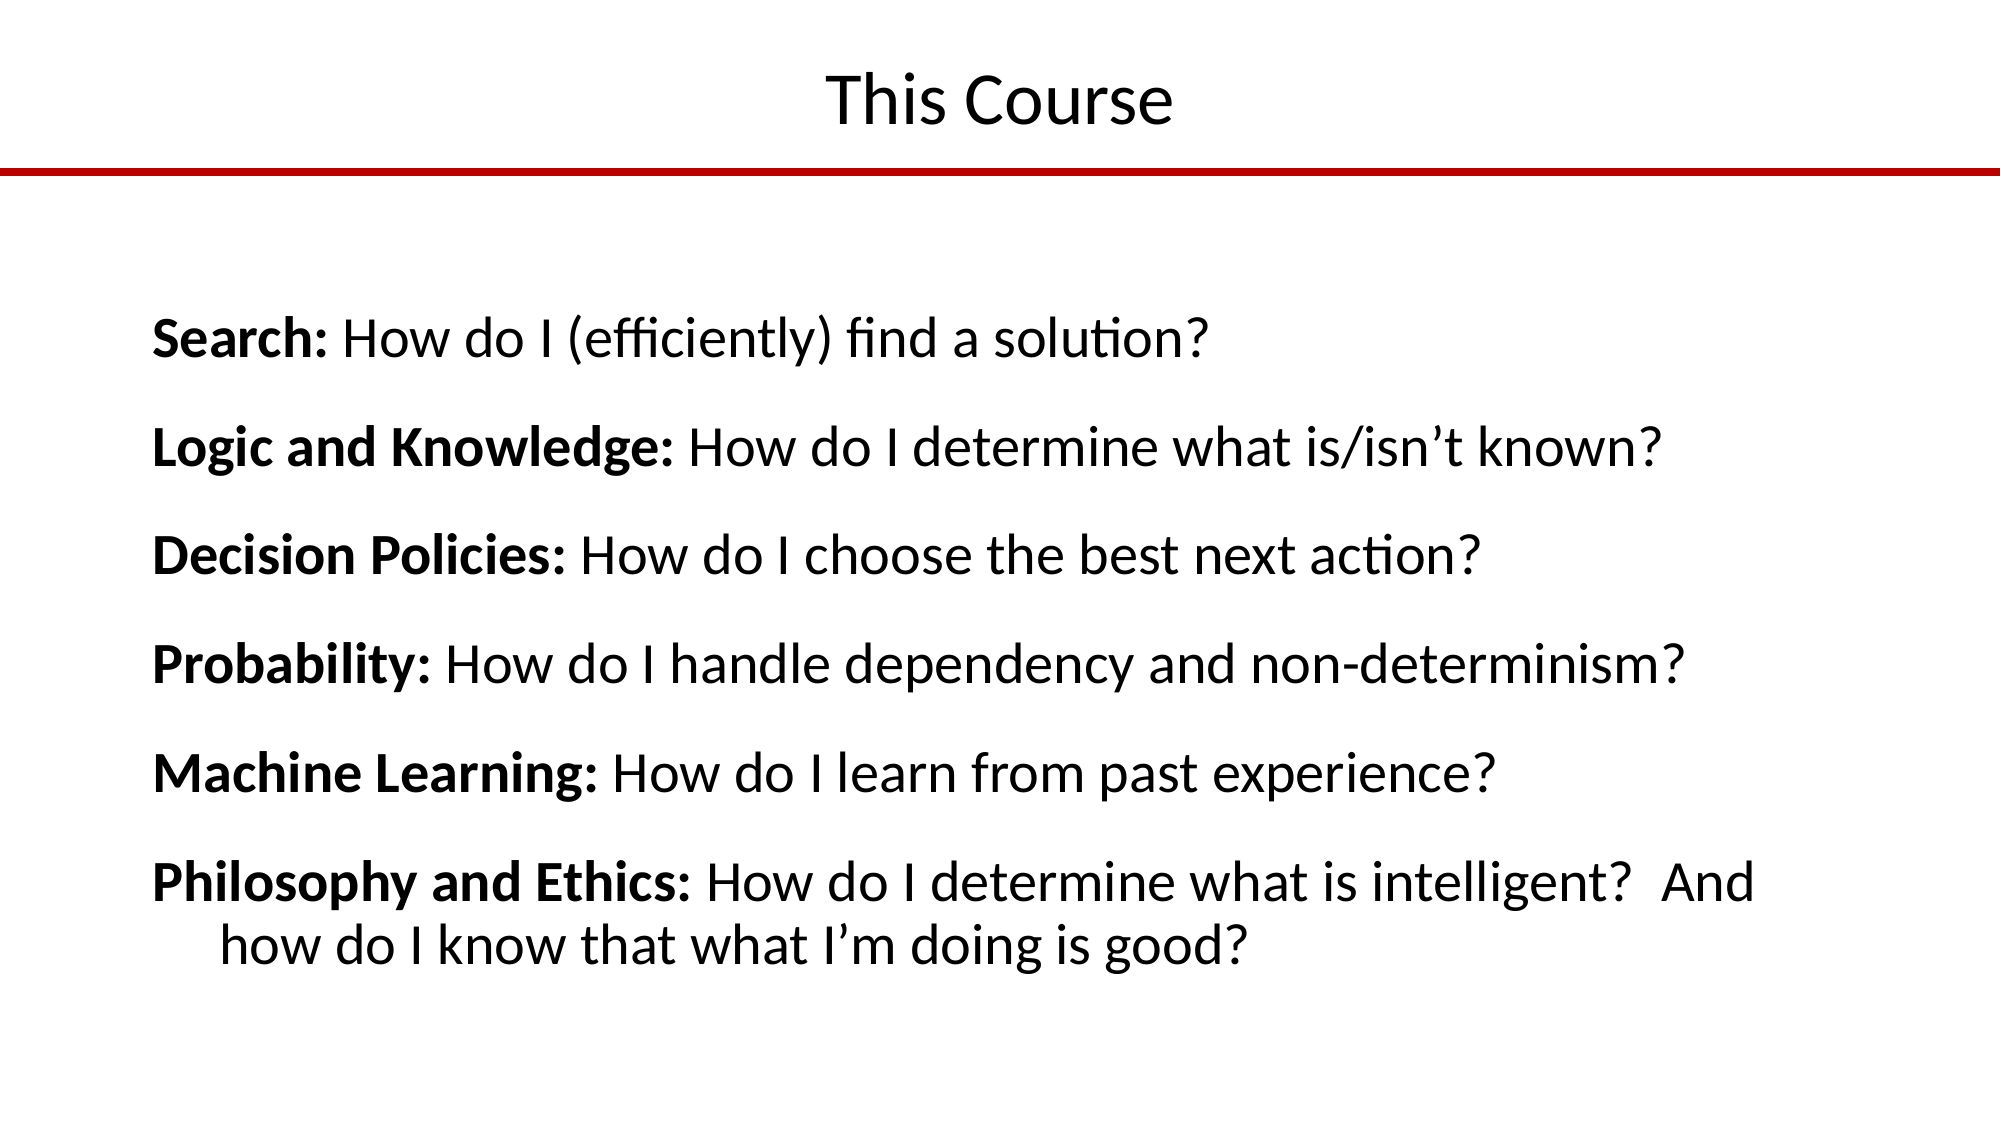

# This Course
Search: How do I (efficiently) find a solution?
Logic and Knowledge: How do I determine what is/isn’t known?
Decision Policies: How do I choose the best next action?
Probability: How do I handle dependency and non-determinism?
Machine Learning: How do I learn from past experience?
Philosophy and Ethics: How do I determine what is intelligent?  And how do I know that what I’m doing is good?